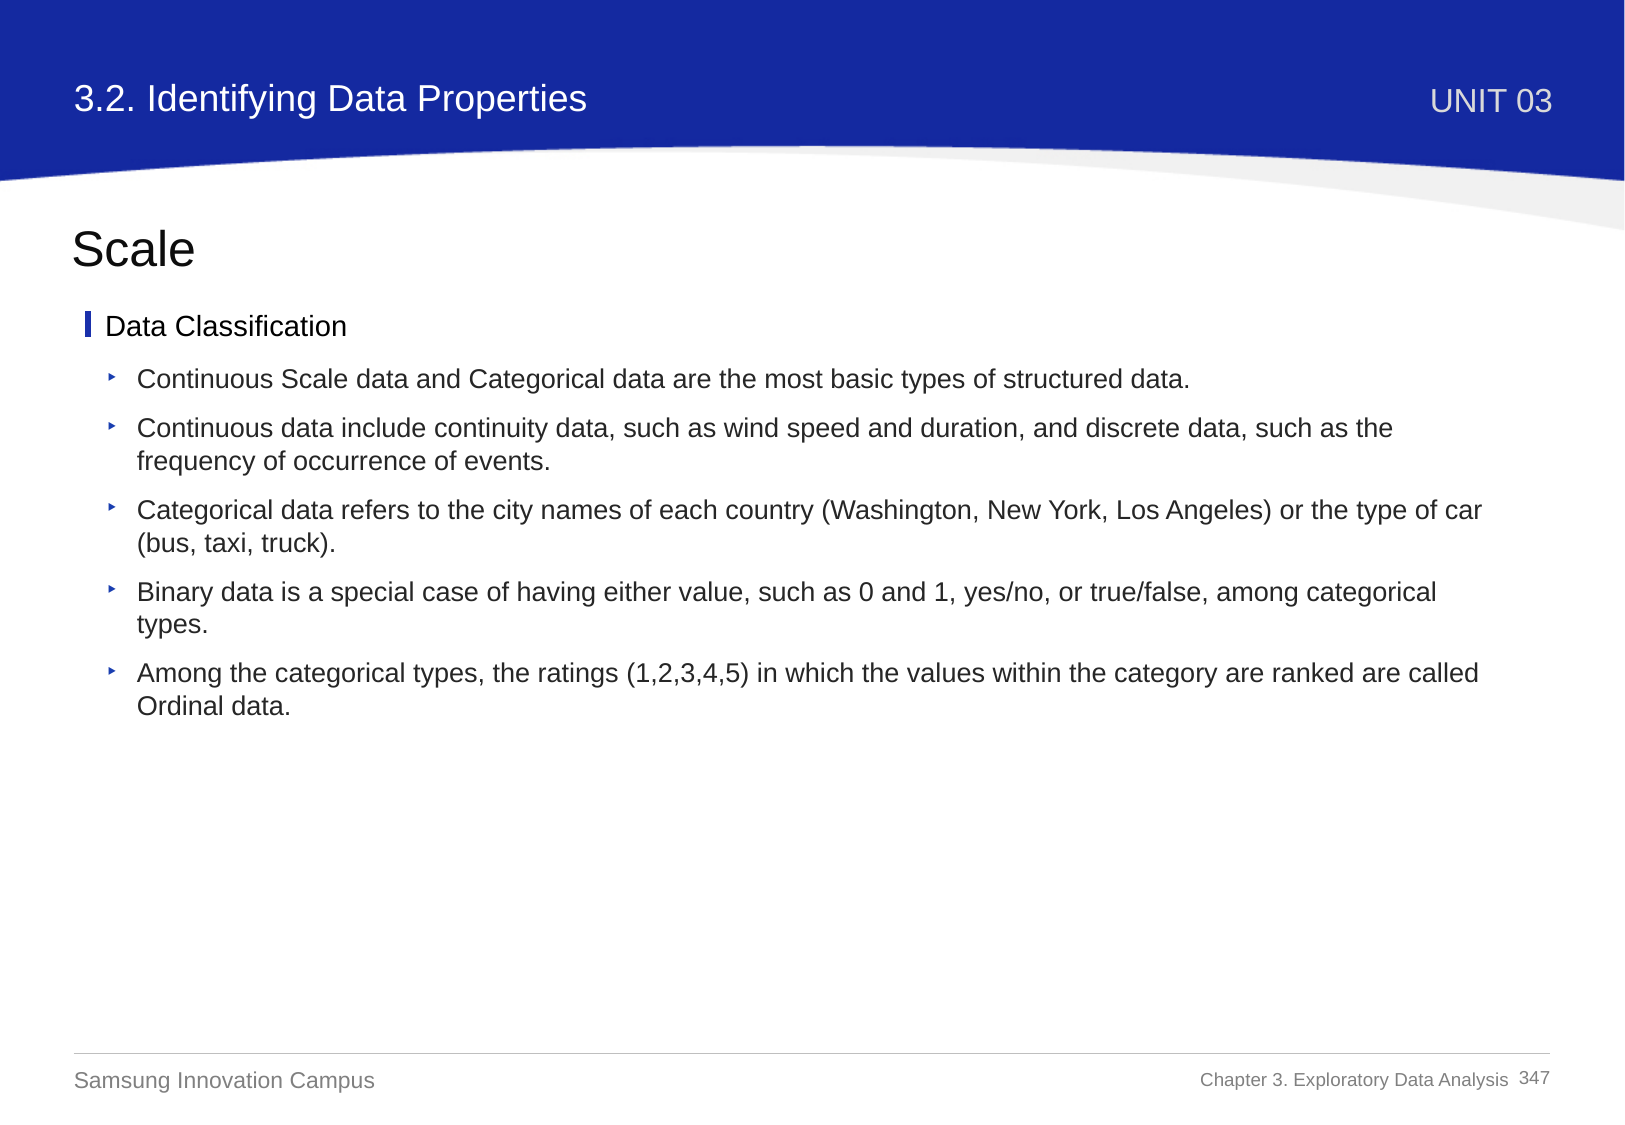

3.2. Identifying Data Properties
UNIT 03
Scale
Data Classification
Continuous Scale data and Categorical data are the most basic types of structured data.
Continuous data include continuity data, such as wind speed and duration, and discrete data, such as the frequency of occurrence of events.
Categorical data refers to the city names of each country (Washington, New York, Los Angeles) or the type of car (bus, taxi, truck).
Binary data is a special case of having either value, such as 0 and 1, yes/no, or true/false, among categorical types.
Among the categorical types, the ratings (1,2,3,4,5) in which the values within the category are ranked are called Ordinal data.